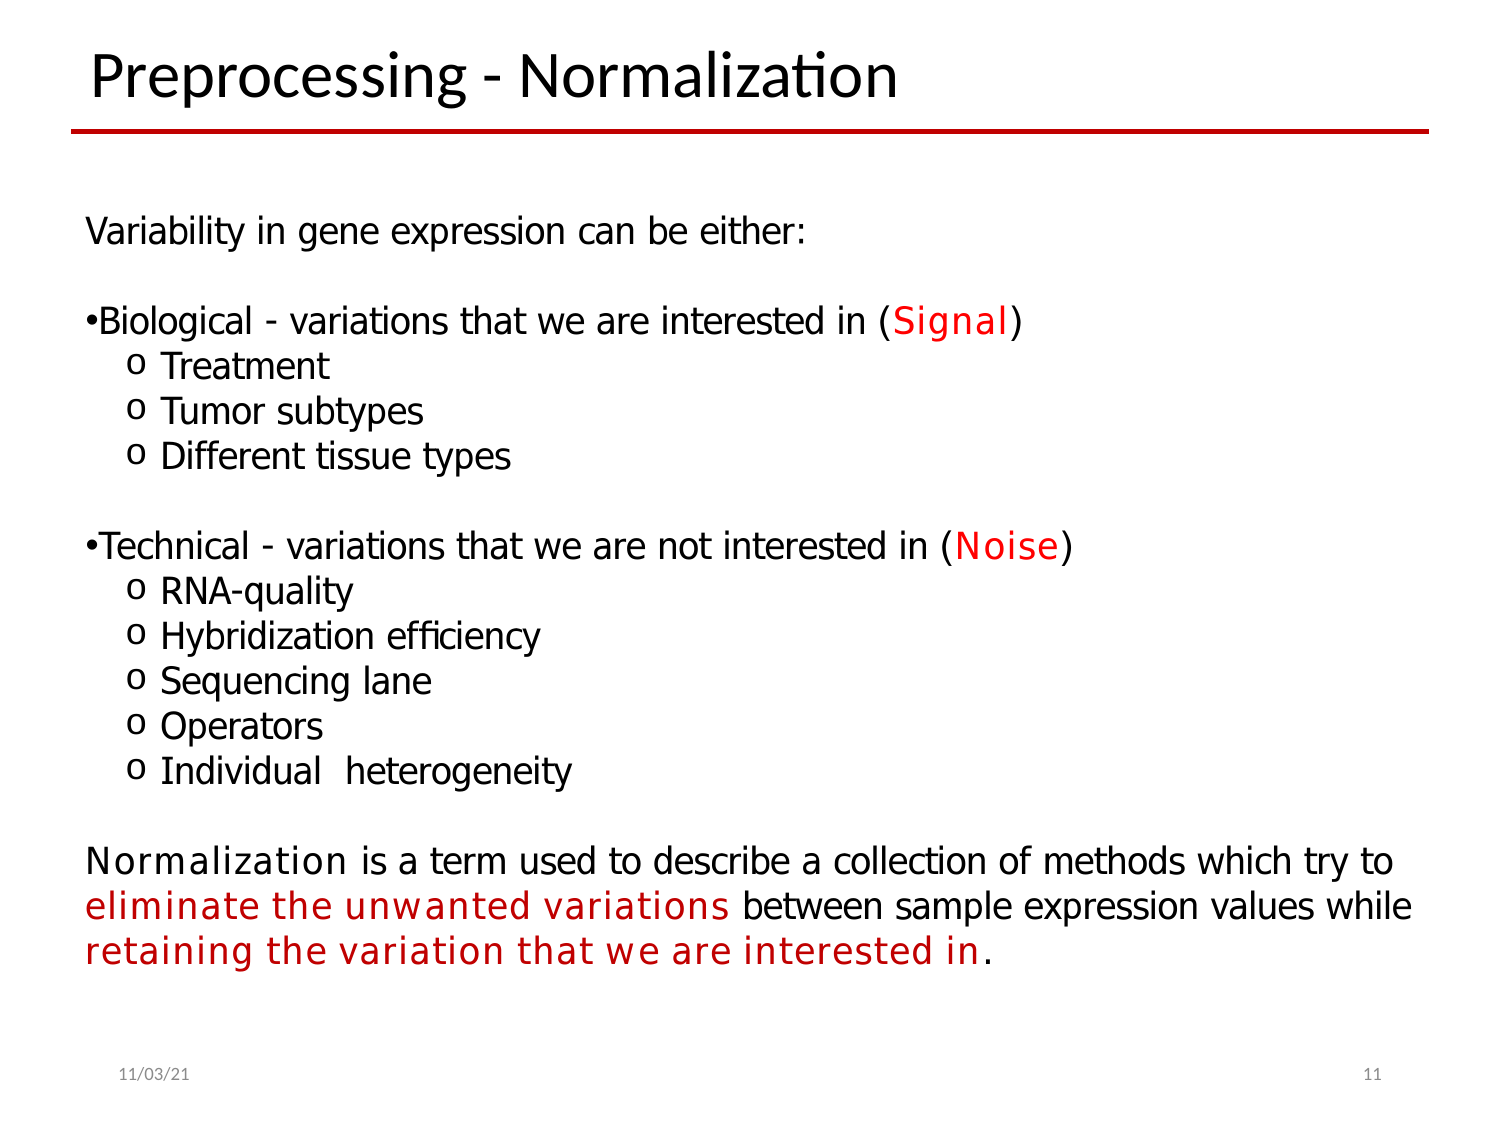

Preprocessing - Normalization
Variability in gene expression can be either:

Biological - variations that we are interested in (Signal)
Treatment
Tumor subtypes
Different tissue types

Technical - variations that we are not interested in (Noise)
RNA-quality
Hybridization efficiency
Sequencing lane
Operators
Individual  heterogeneity

Normalization is a term used to describe a collection of methods which try to eliminate the unwanted variations between sample expression values while retaining the variation that we are interested in.
11/03/21
11